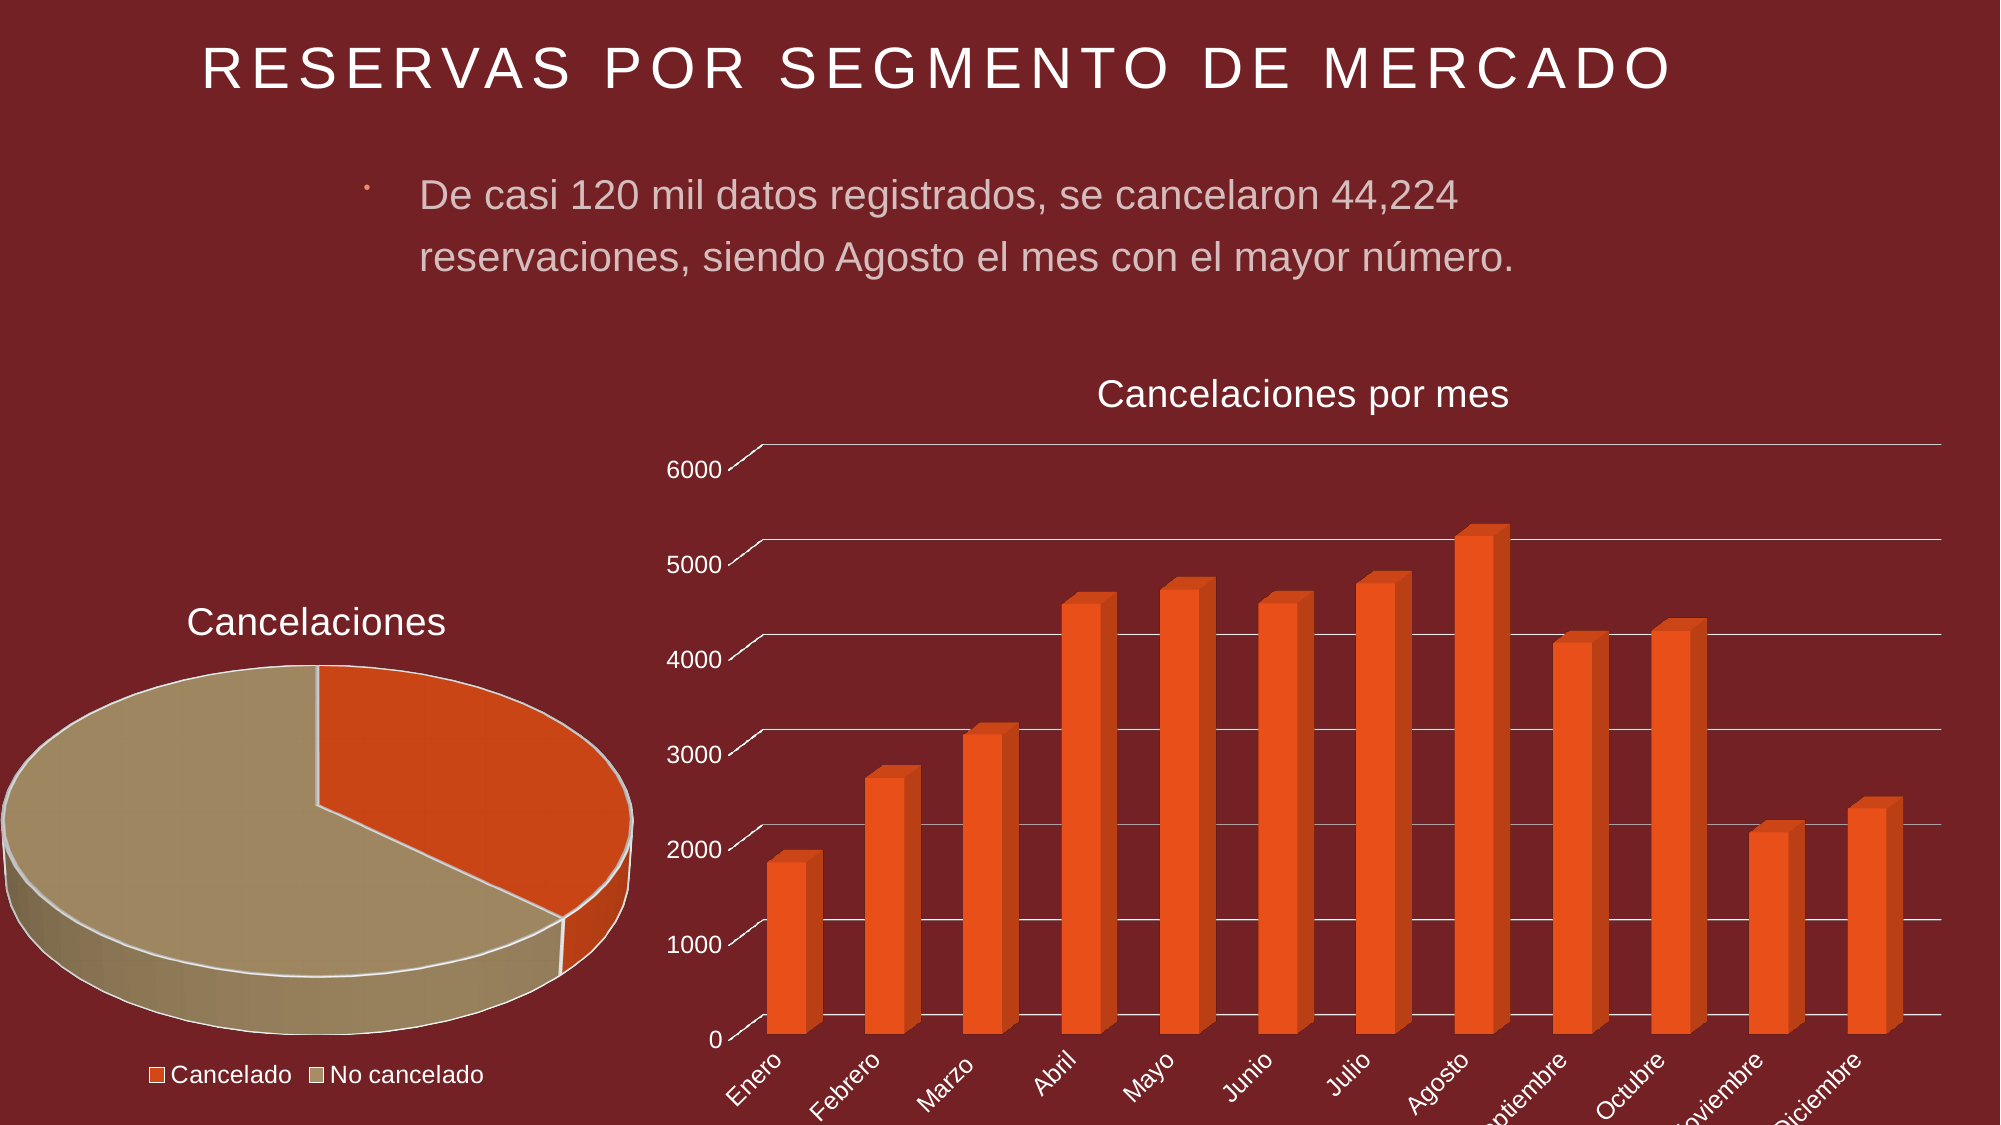

Reservas por segmento de mercado
De casi 120 mil datos registrados, se cancelaron 44,224 reservaciones, siendo Agosto el mes con el mayor número.

[unsupported chart]

[unsupported chart]